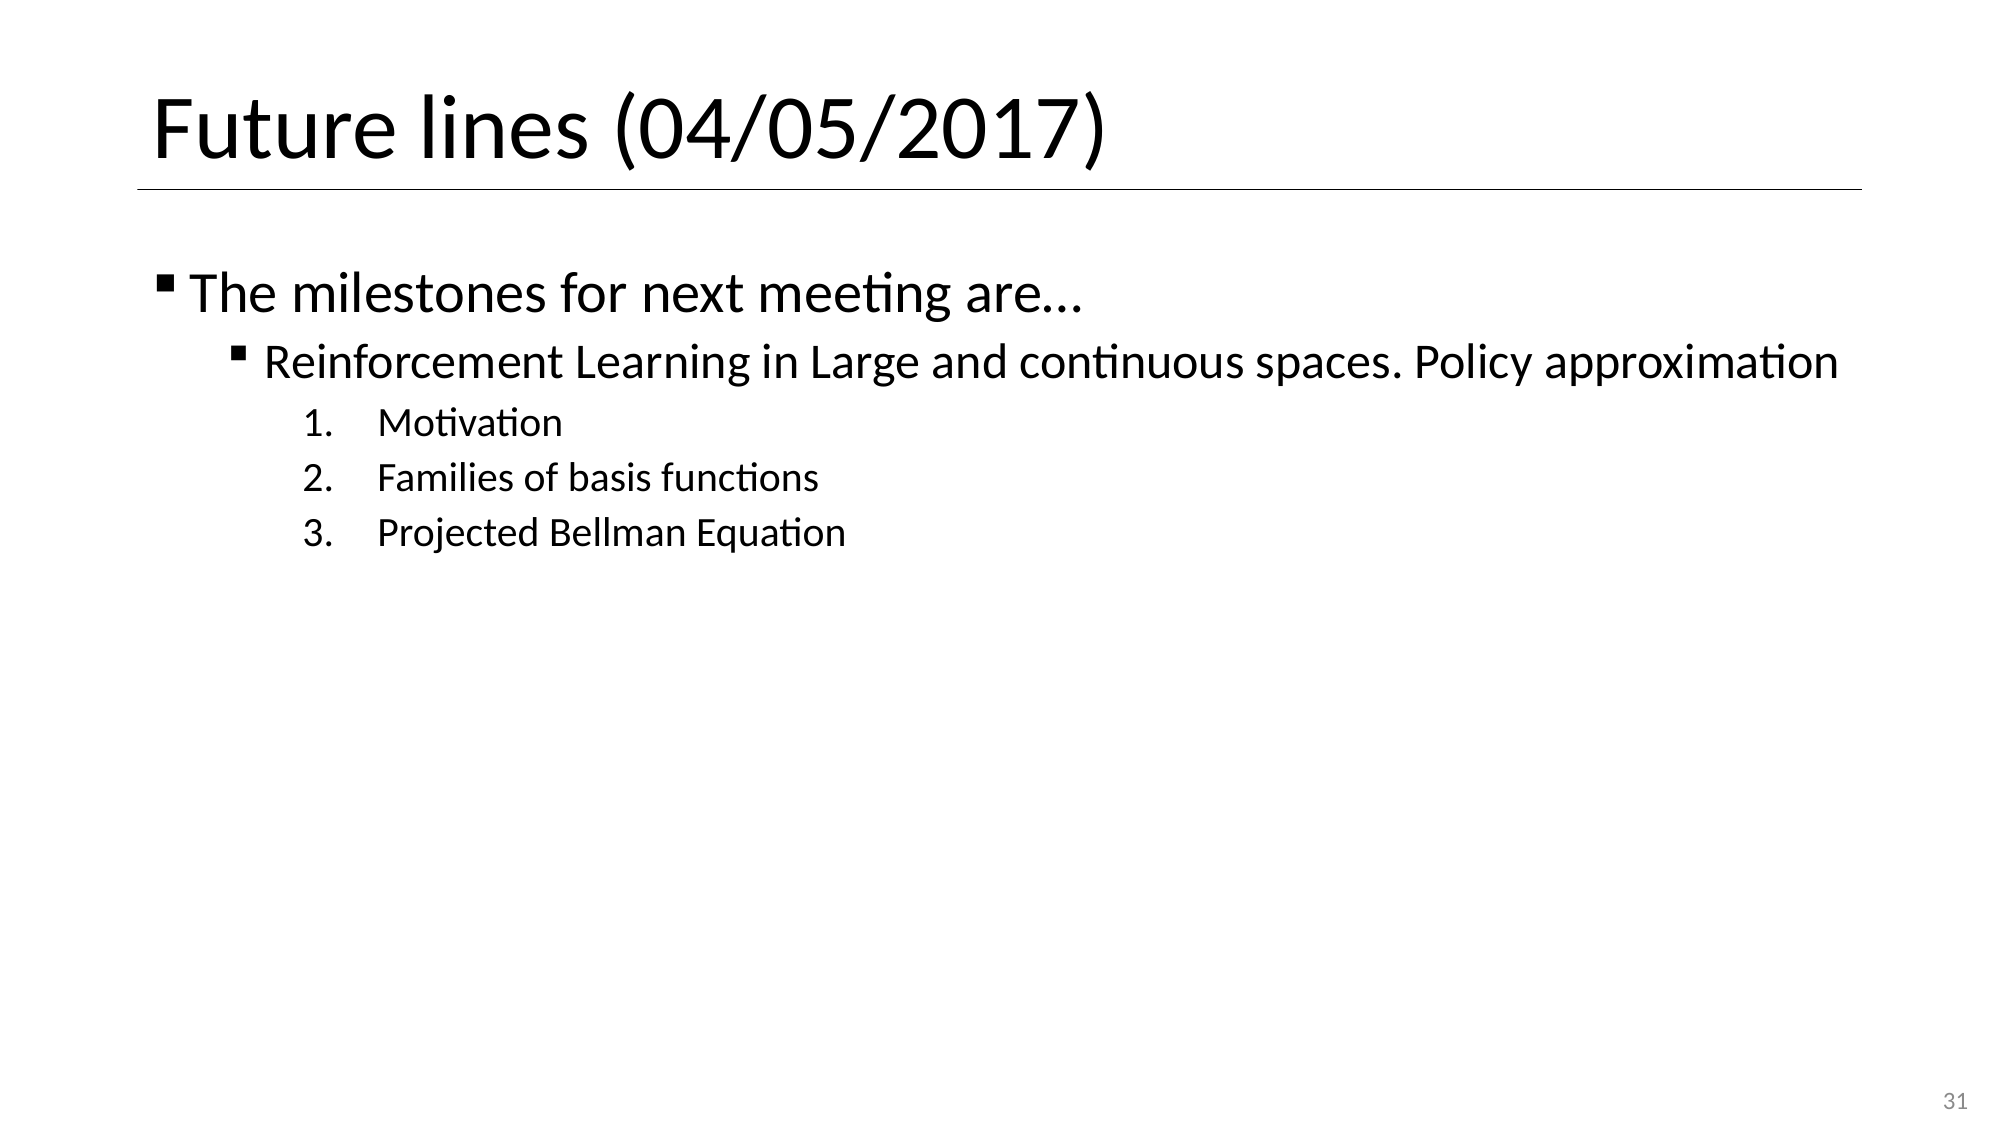

# Future lines (04/05/2017)
The milestones for next meeting are…
Reinforcement Learning in Large and continuous spaces. Policy approximation
Motivation
Families of basis functions
Projected Bellman Equation

31